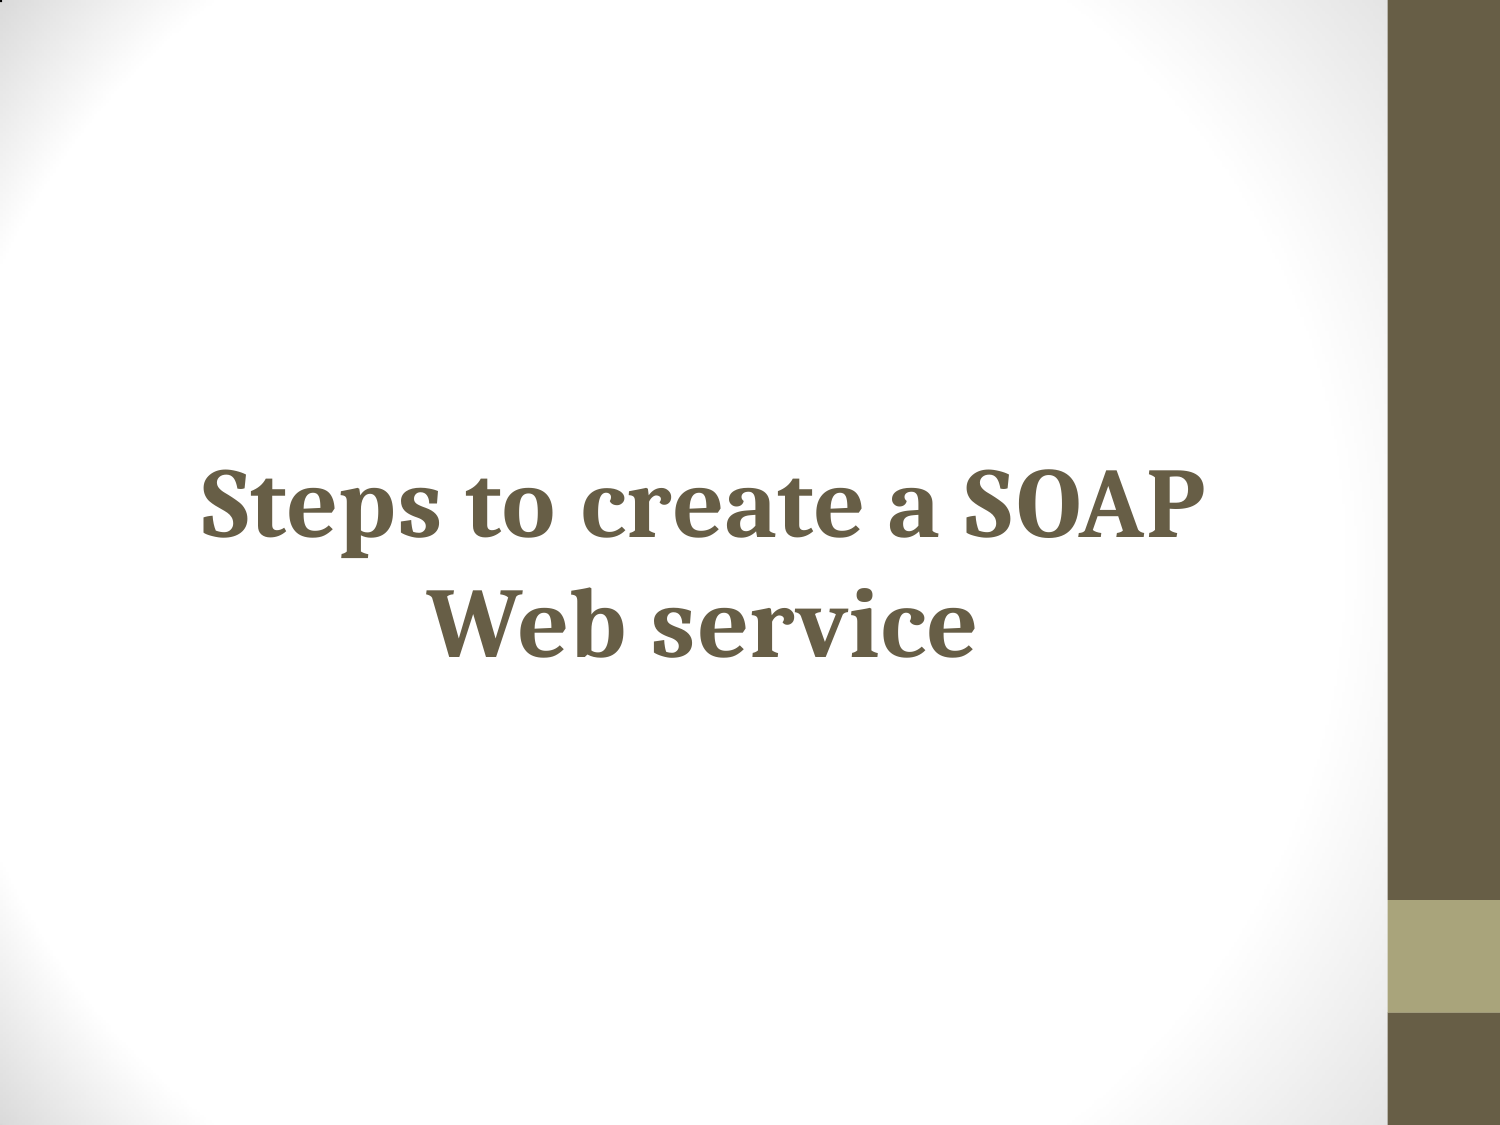

# Steps to create a SOAP Web service